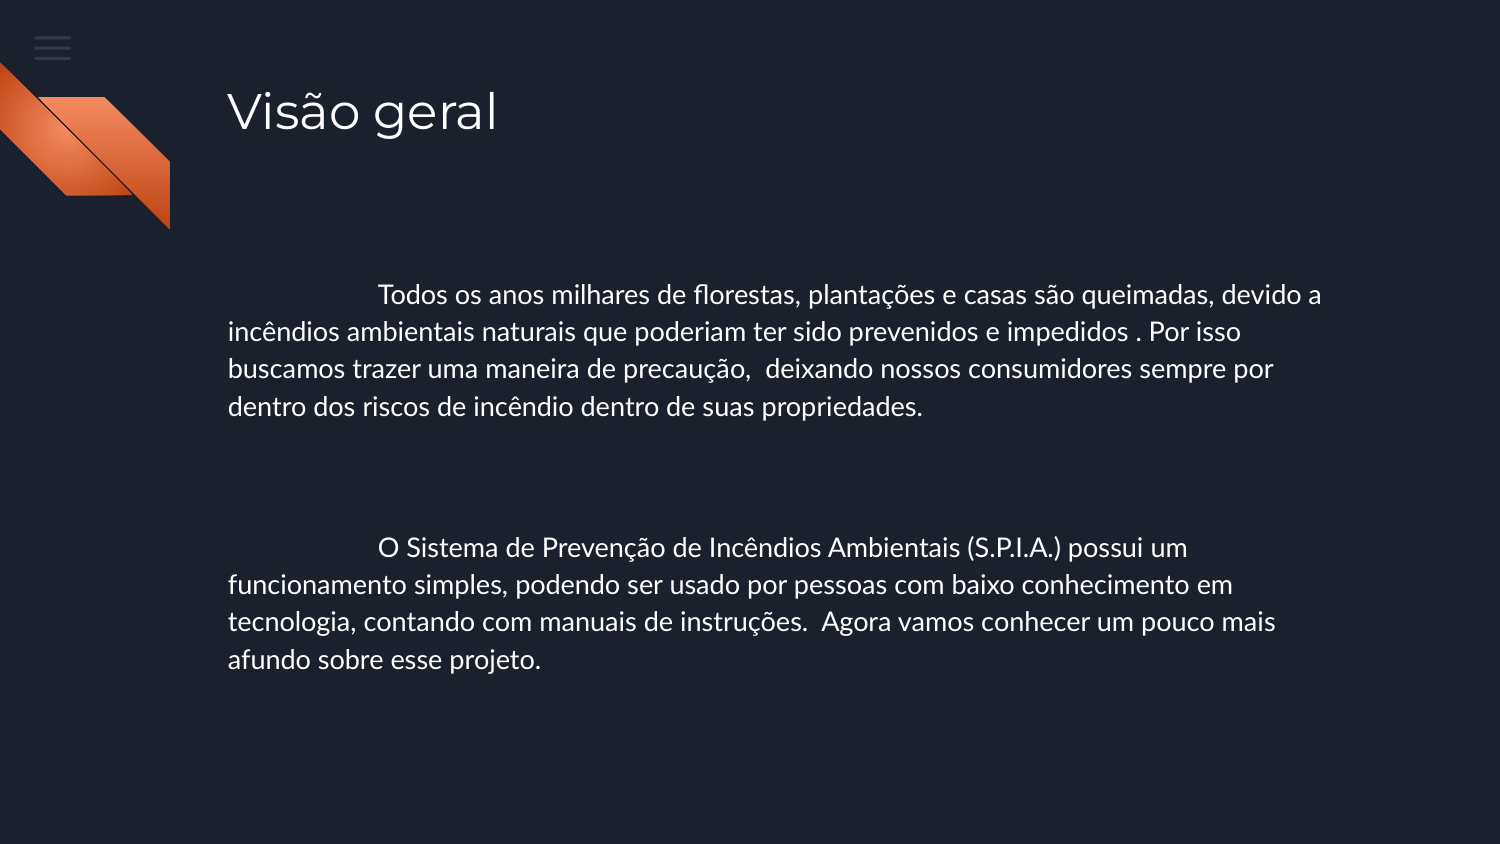

# Visão geral
	Todos os anos milhares de florestas, plantações e casas são queimadas, devido a incêndios ambientais naturais que poderiam ter sido prevenidos e impedidos . Por isso buscamos trazer uma maneira de precaução,  deixando nossos consumidores sempre por dentro dos riscos de incêndio dentro de suas propriedades.

	O Sistema de Prevenção de Incêndios Ambientais (S.P.I.A.) possui um funcionamento simples, podendo ser usado por pessoas com baixo conhecimento em tecnologia, contando com manuais de instruções.  Agora vamos conhecer um pouco mais afundo sobre esse projeto.